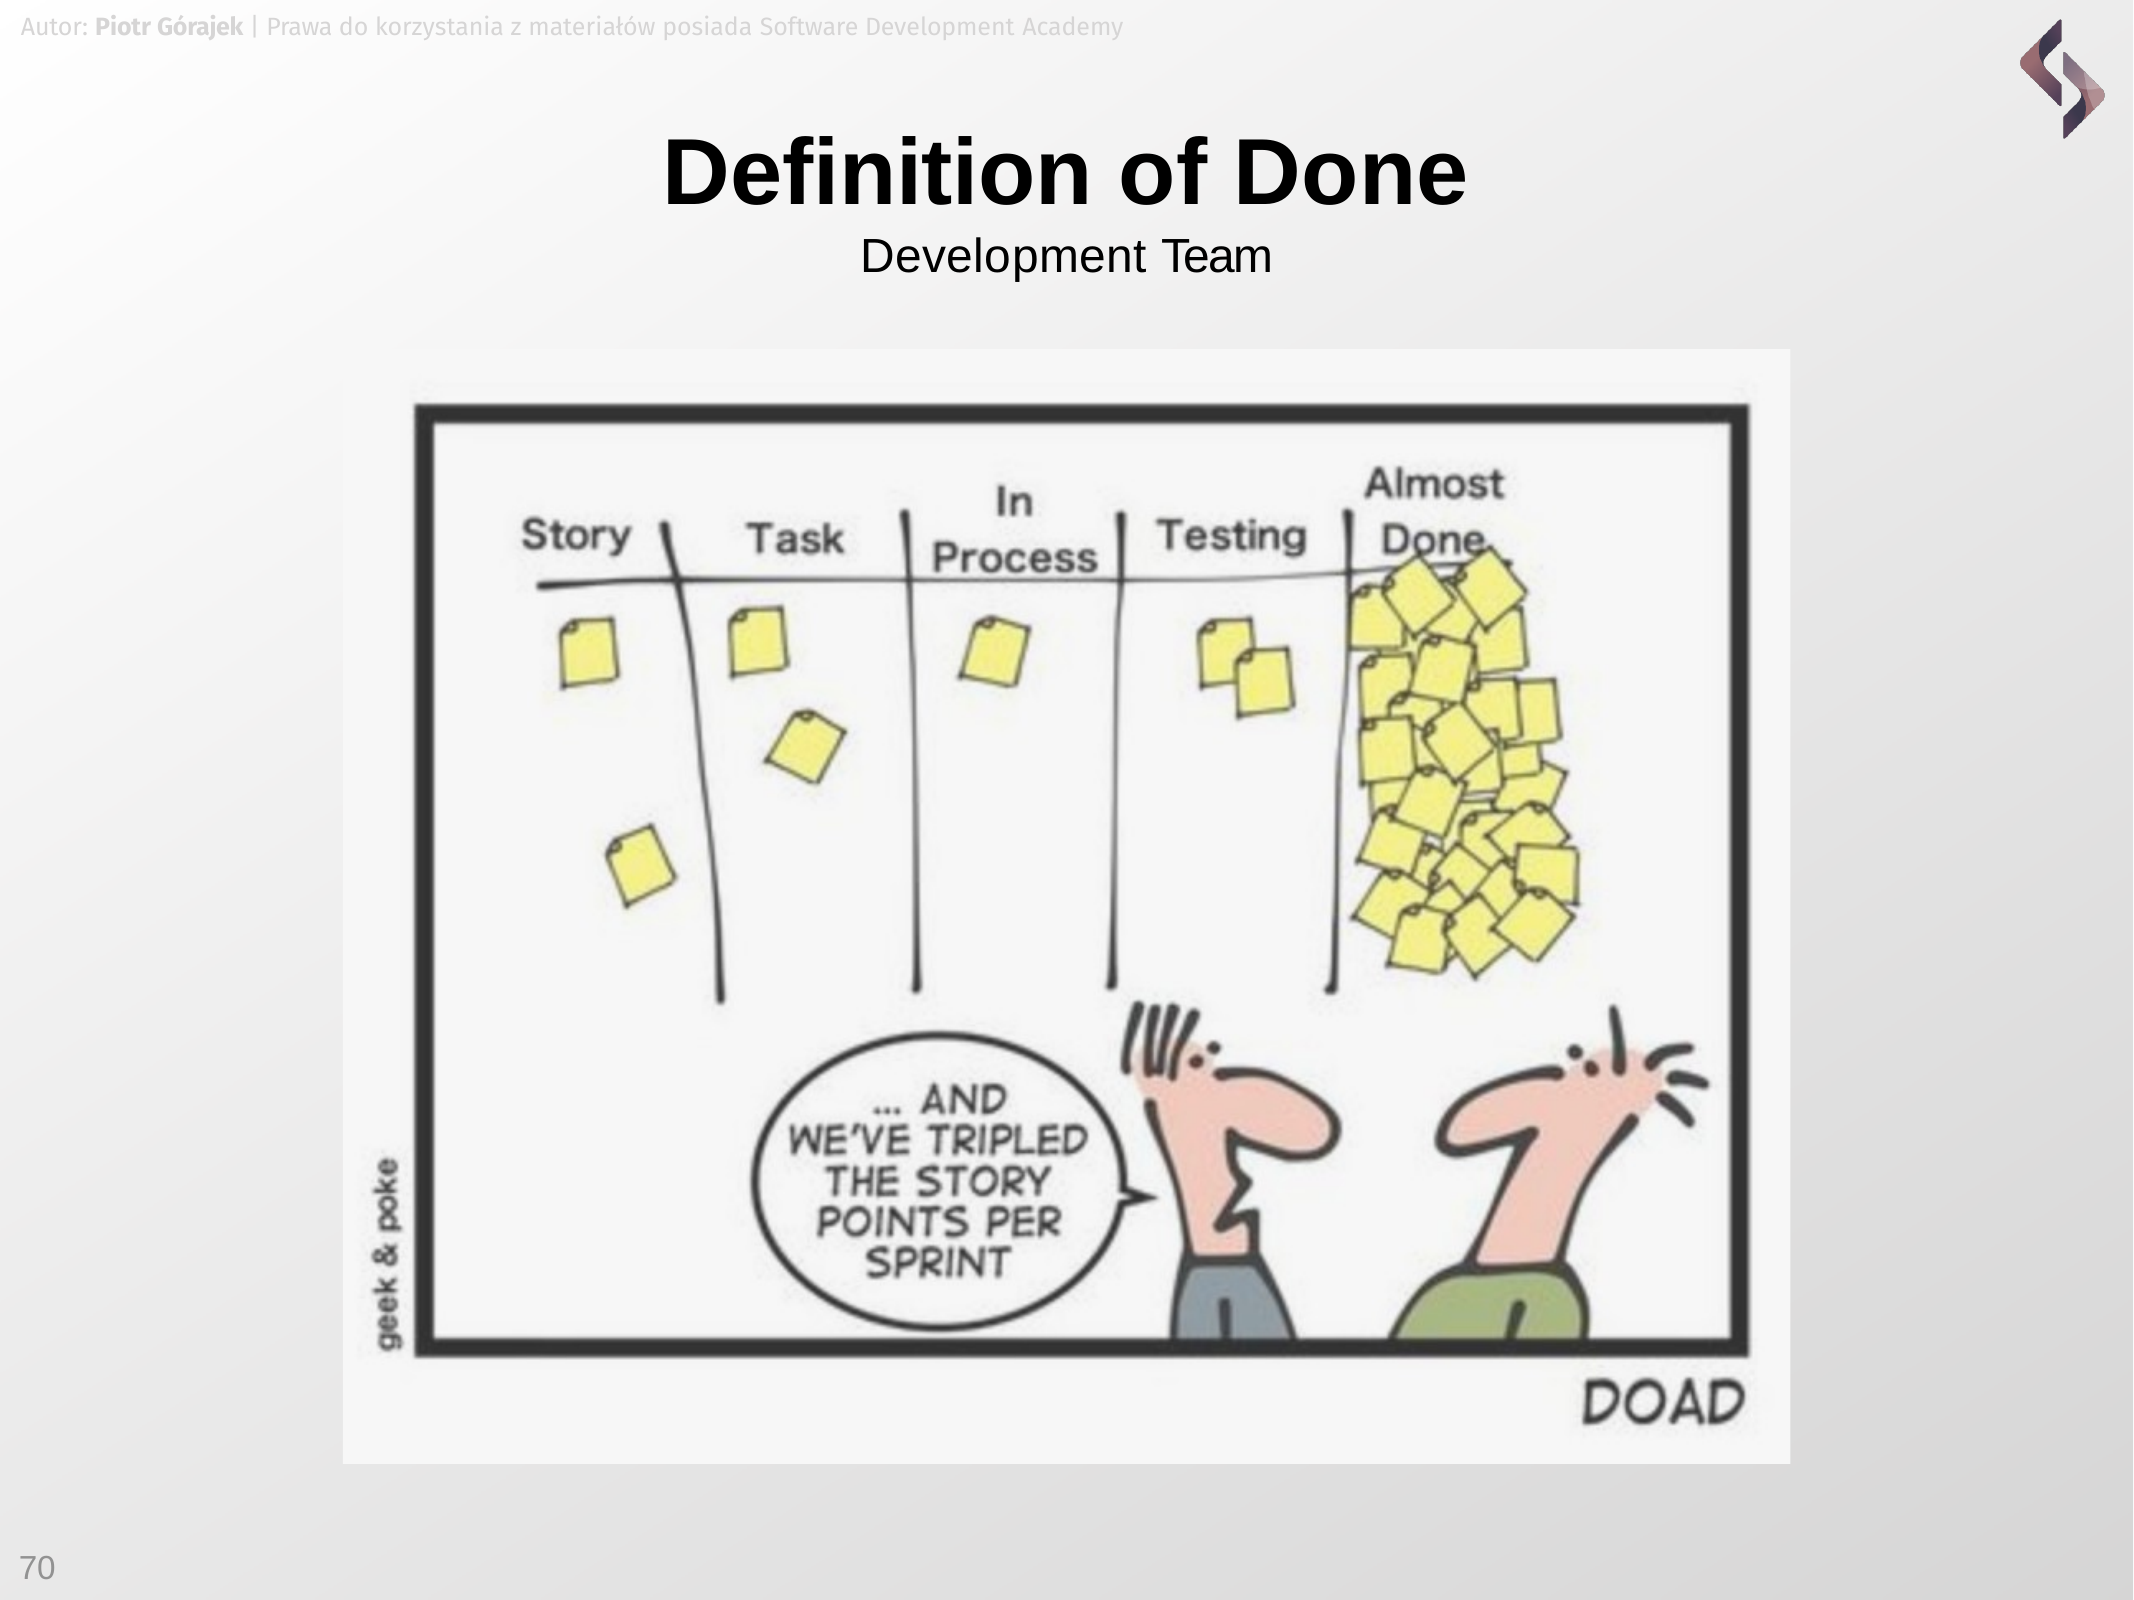

Autor: Piotr Górajek | Prawa do korzystania z materiałów posiada Software Development Academy
# Definition of Done
Development Team

70